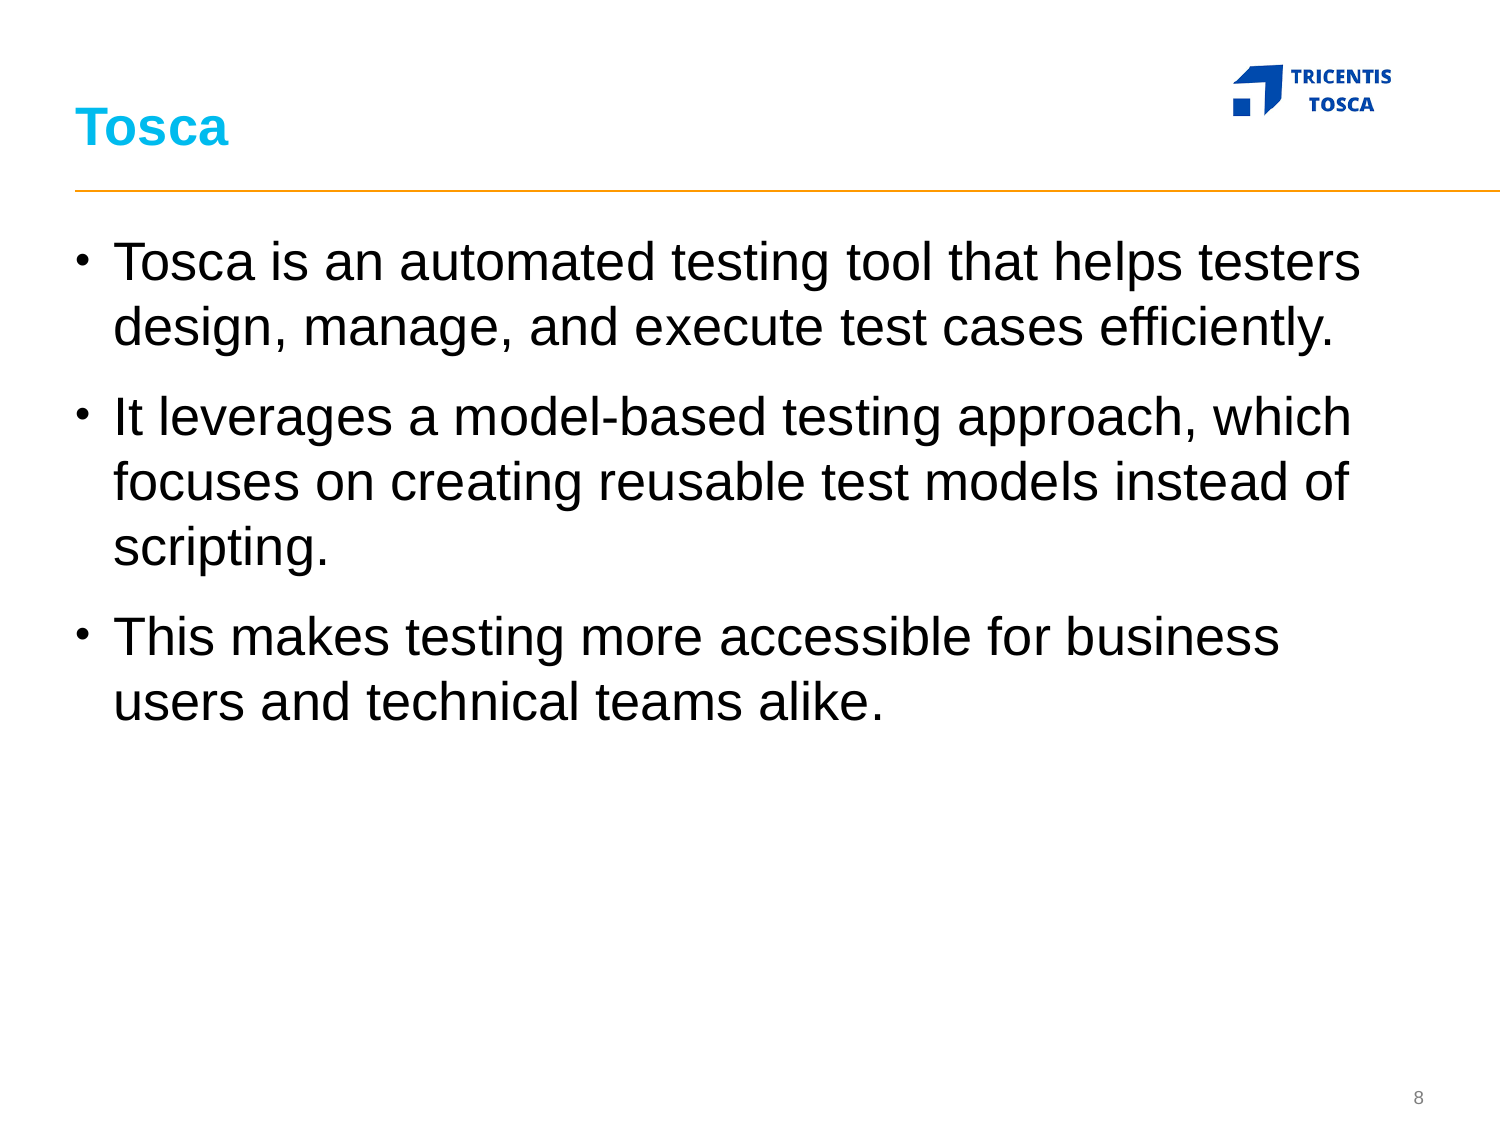

# Tosca
Tosca is an automated testing tool that helps testers design, manage, and execute test cases efficiently.
It leverages a model-based testing approach, which focuses on creating reusable test models instead of scripting.
This makes testing more accessible for business users and technical teams alike.